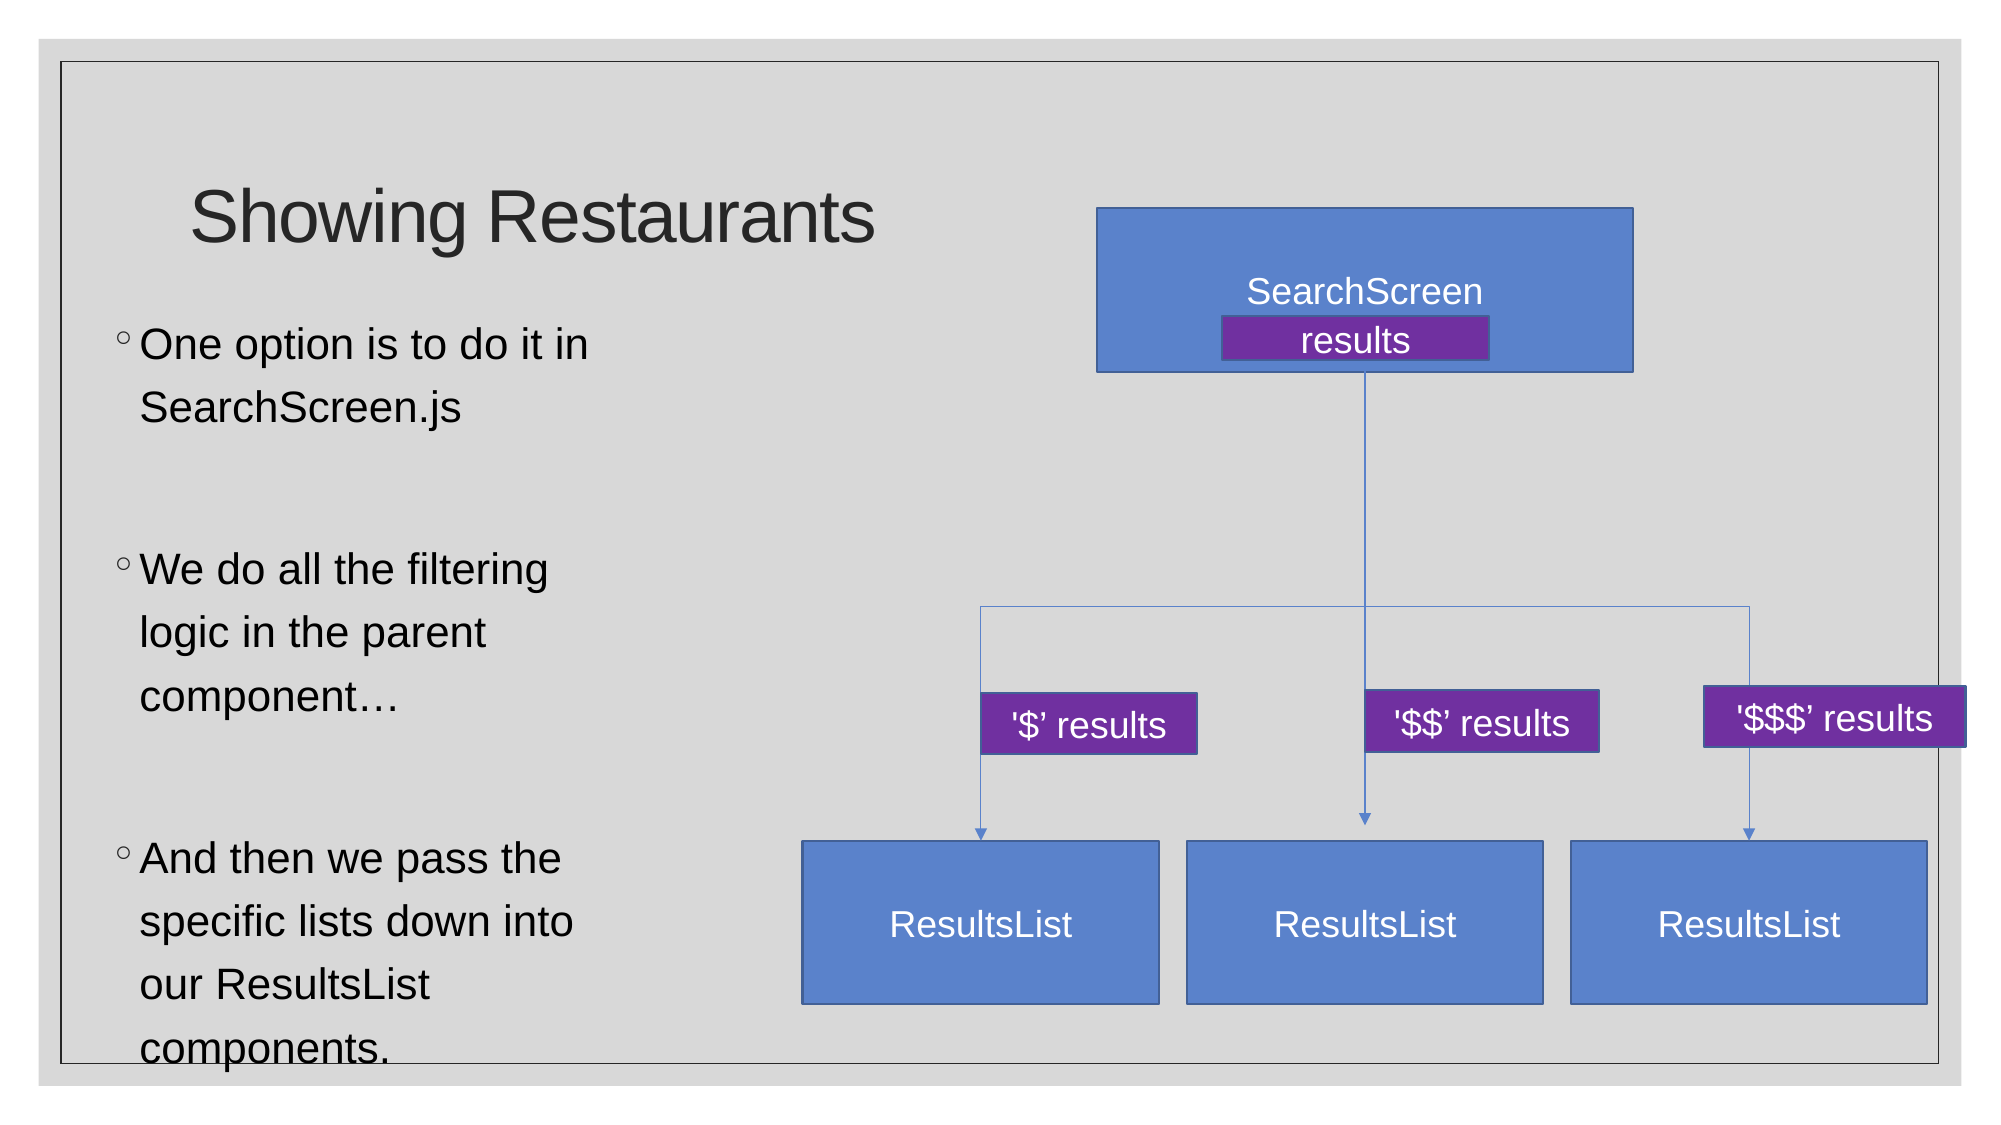

# Showing Restaurants
SearchScreen
results
'$$$’ results
'$$’ results
'$’ results
ResultsList
ResultsList
ResultsList
One option is to do it in SearchScreen.js

We do all the filtering logic in the parent component…

And then we pass the specific lists down into our ResultsList components.